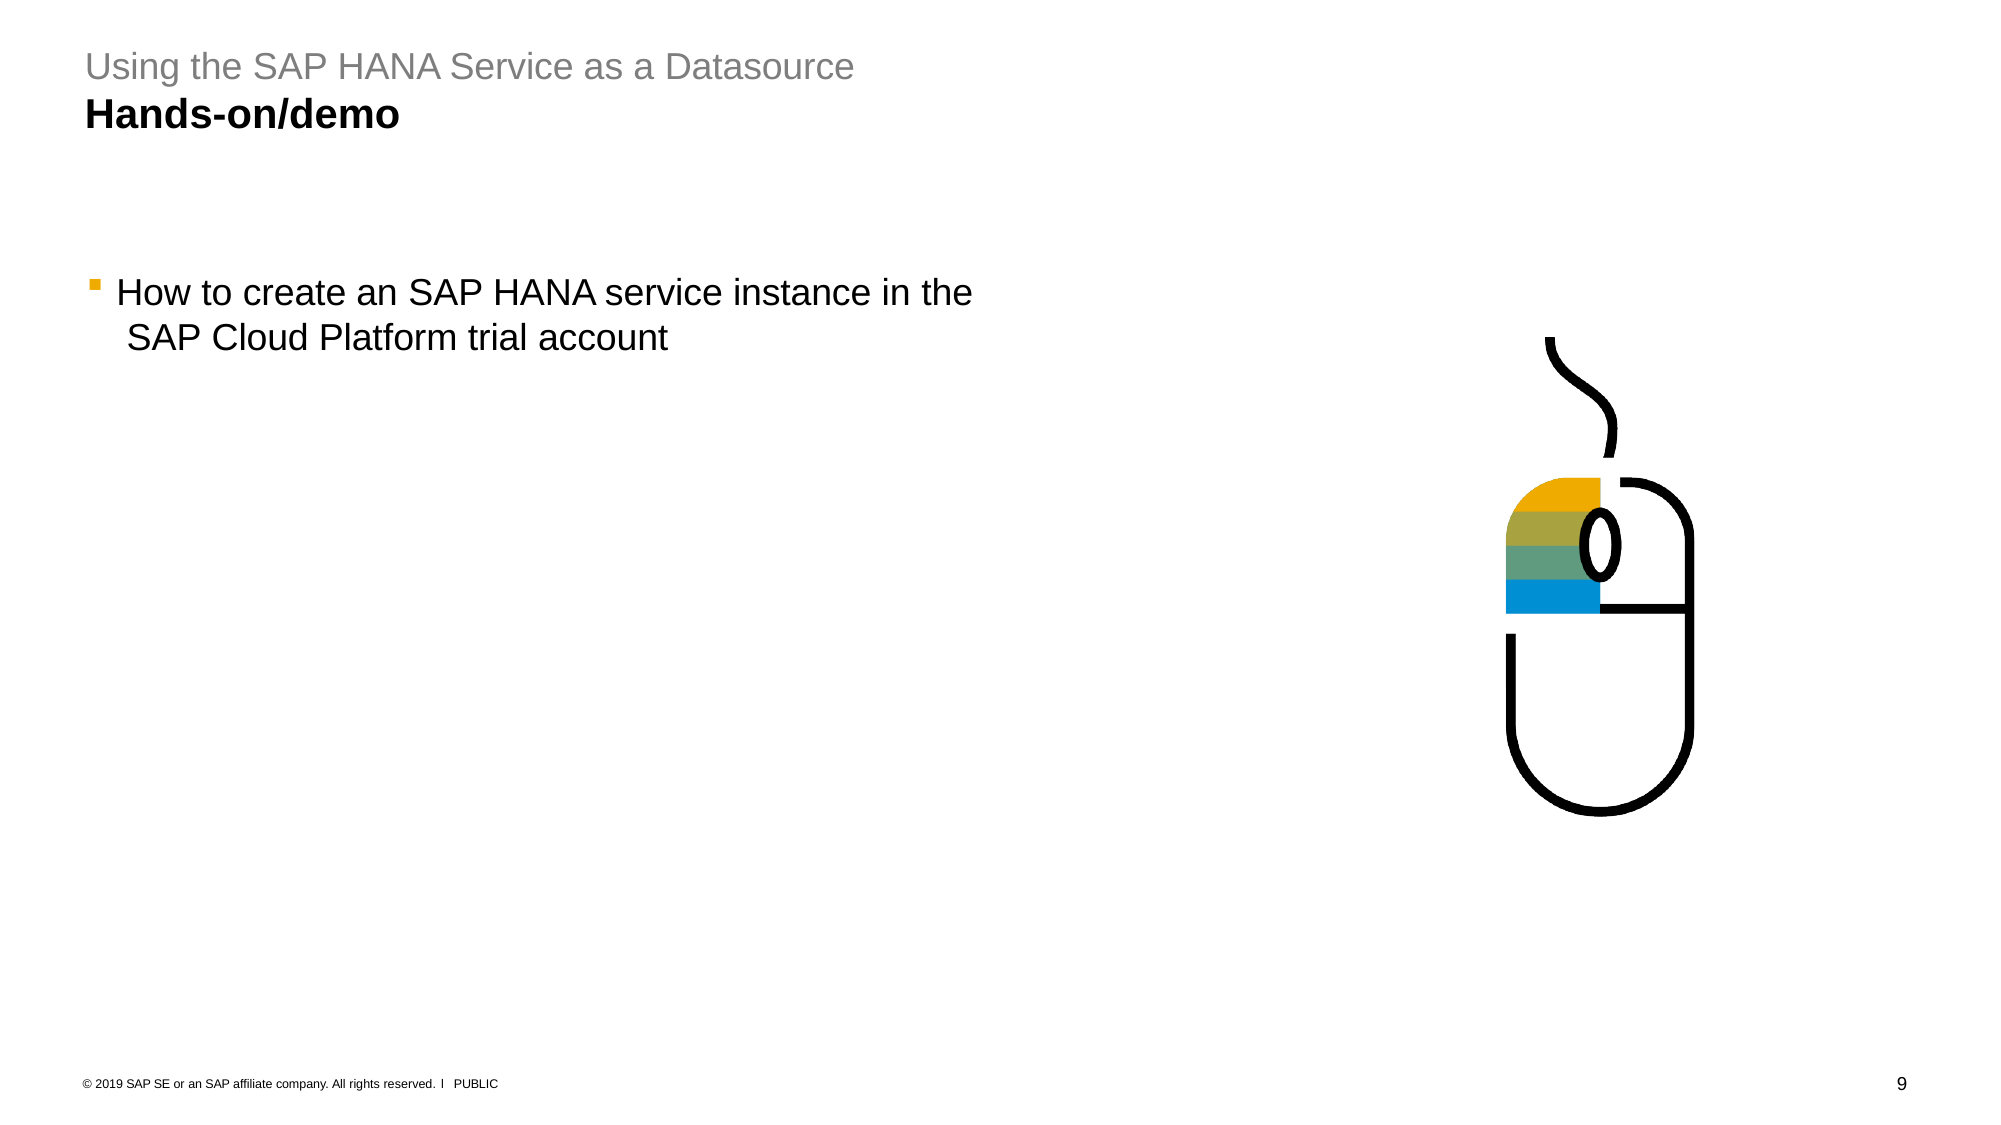

# Using the SAP HANA Service as a Datasource
Hands-on/demo
How to create an SAP HANA service instance in the  SAP Cloud Platform trial account

9
© 2019 SAP SE or an SAP affiliate company. All rights reserved. ǀ PUBLIC